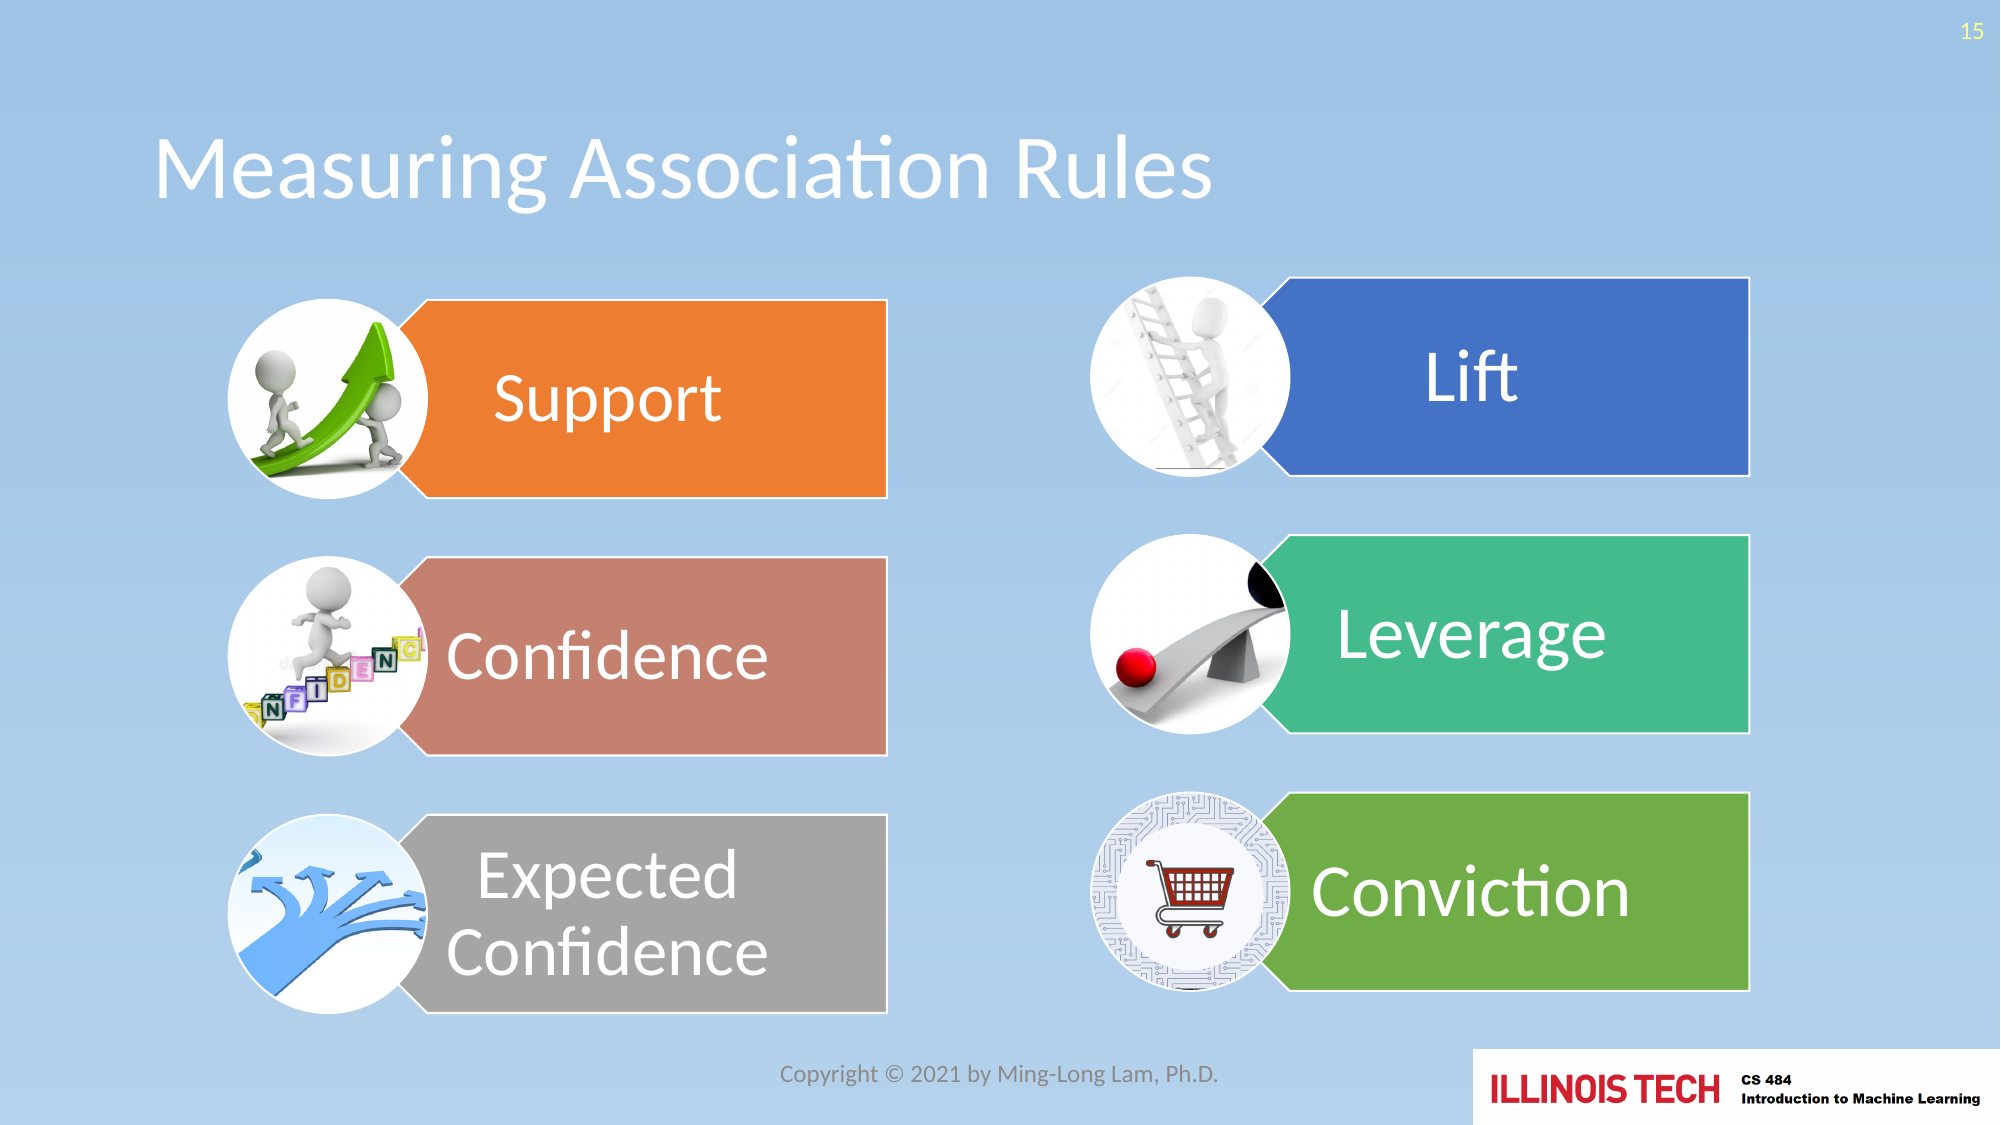

15
# Measuring Association Rules
Lift
Leverage
Conviction
Support
Confidence
Expected Confidence
Copyright © 2021 by Ming-Long Lam, Ph.D.